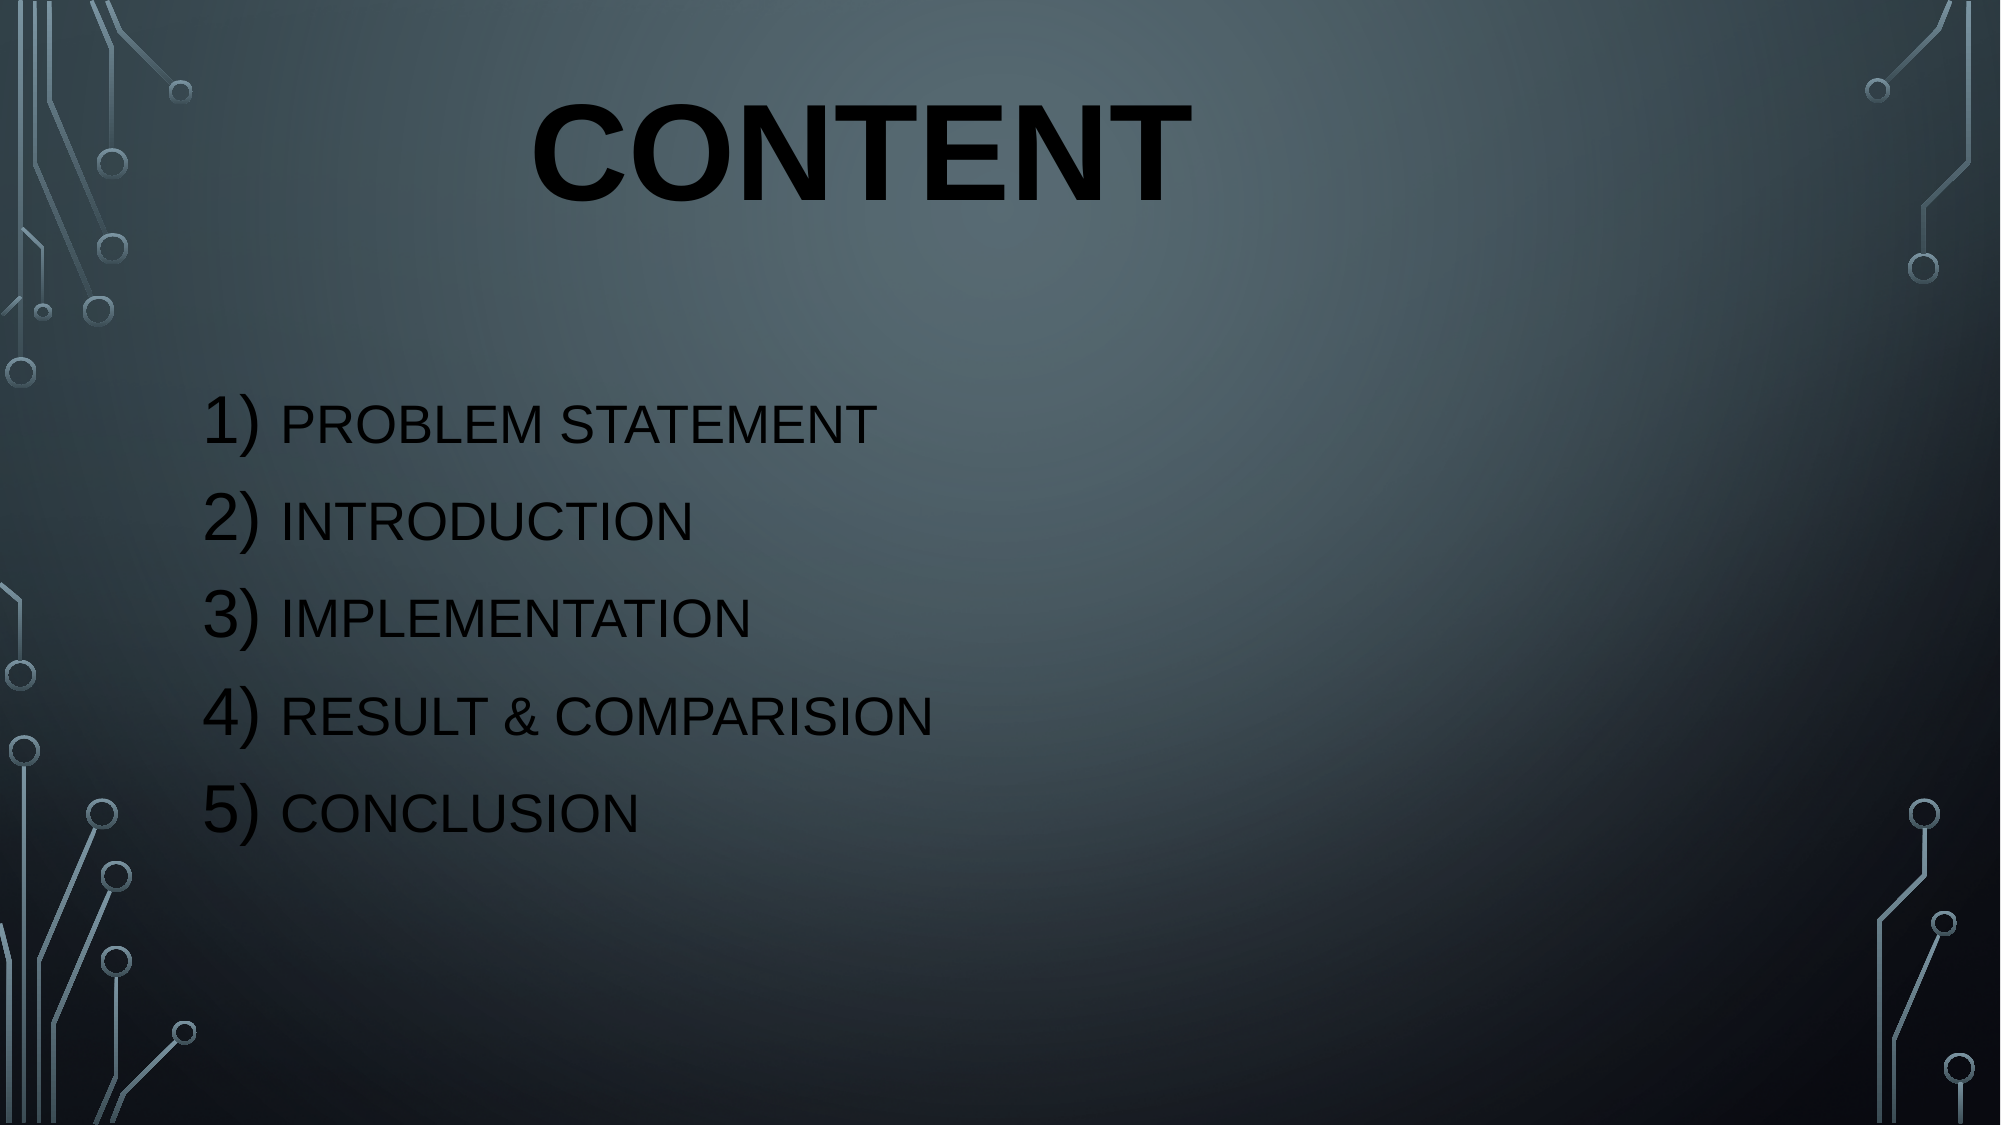

# content
PROBLEM STATEMENT
INTRODUCTION
IMPLEMENTATION
RESULT & COMPARISION
CONCLUSION